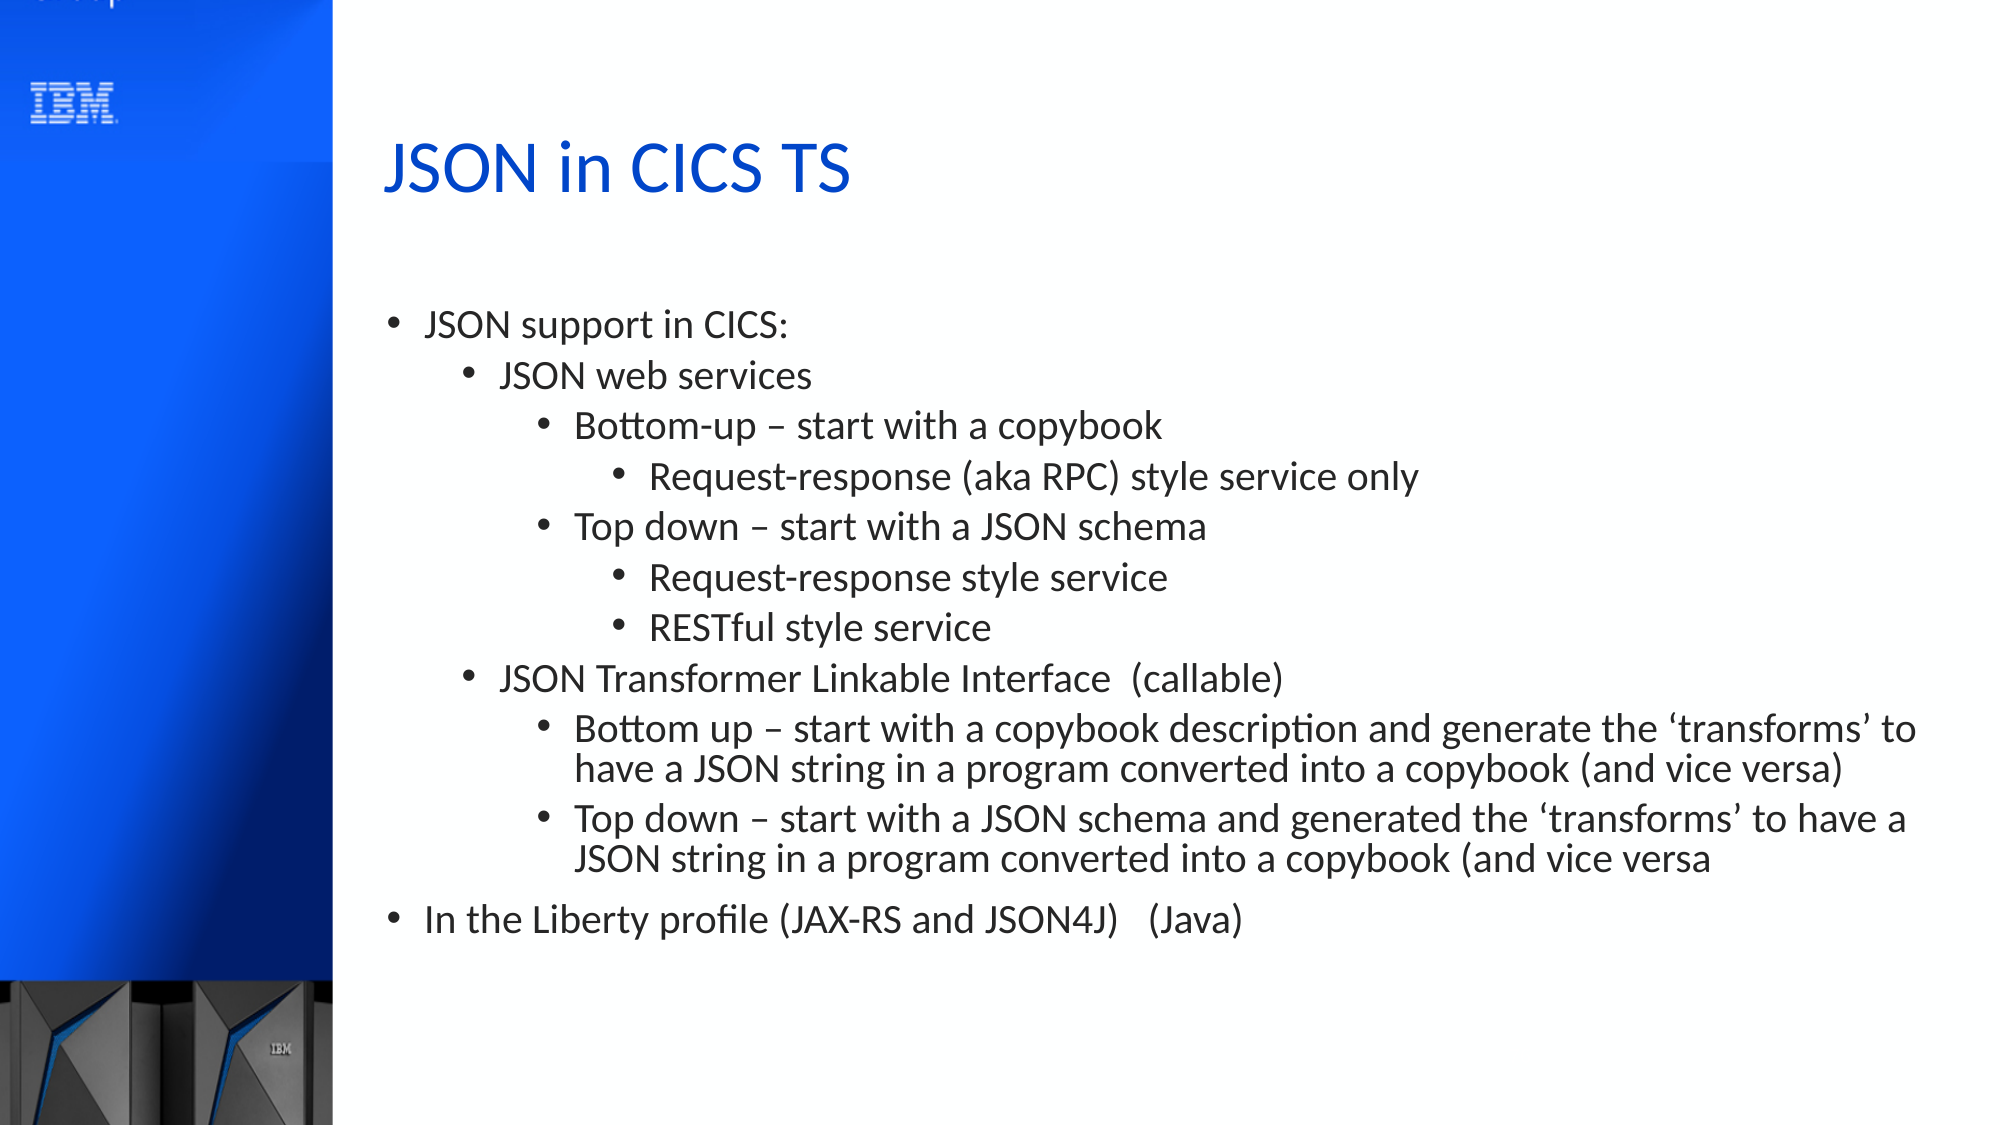

# JSON in CICS TS
JSON support in CICS:
JSON web services
Bottom-up – start with a copybook
Request-response (aka RPC) style service only
Top down – start with a JSON schema
Request-response style service
RESTful style service
JSON Transformer Linkable Interface  (callable)
Bottom up – start with a copybook description and generate the ‘transforms’ to have a JSON string in a program converted into a copybook (and vice versa)
Top down – start with a JSON schema and generated the ‘transforms’ to have a JSON string in a program converted into a copybook (and vice versa
In the Liberty profile (JAX-RS and JSON4J)   (Java)
76